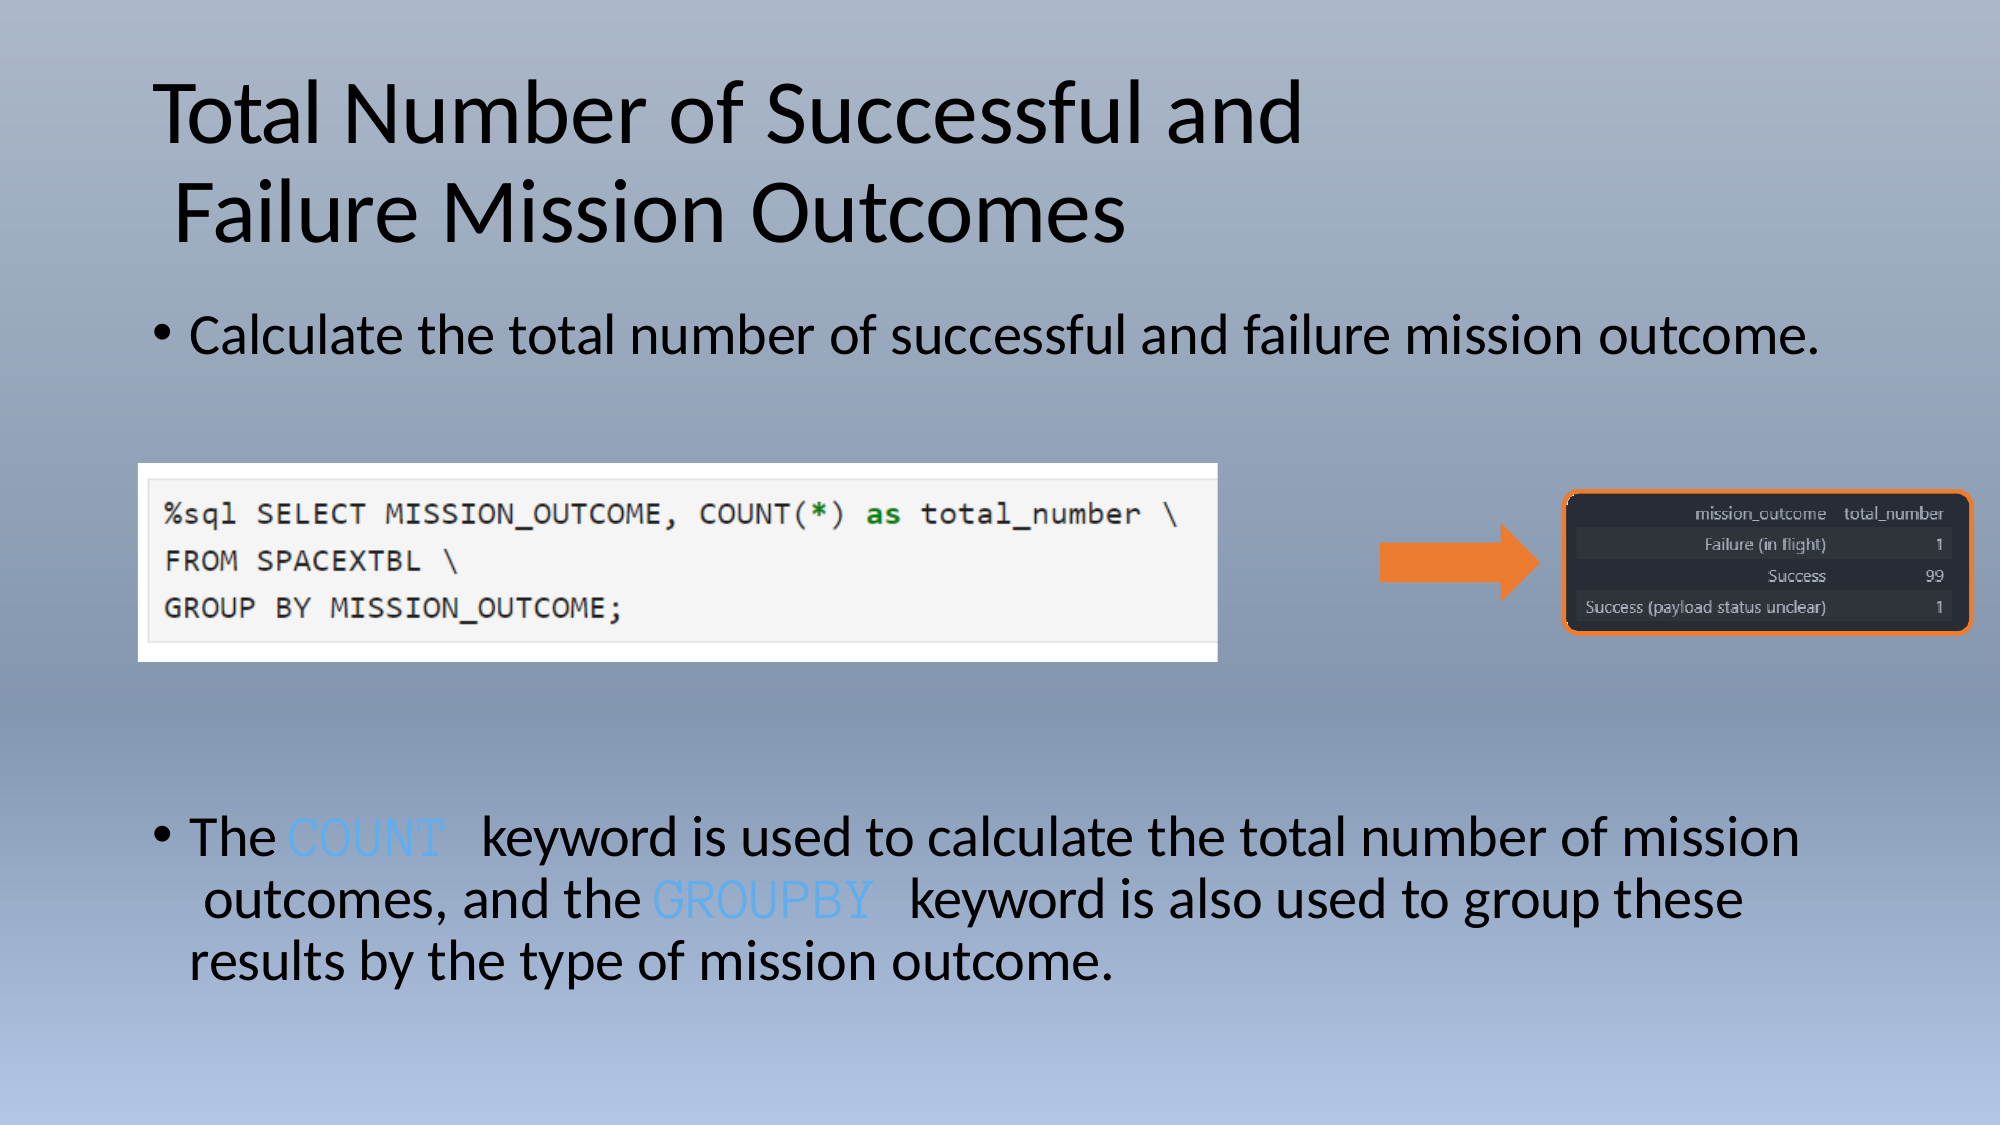

# Total Number of Successful and  Failure Mission Outcomes
Calculate the total number of successful and failure mission outcome.

The COUNT keyword is used to calculate the total number of mission  outcomes, and the GROUPBY keyword is also used to group these  results by the type of mission outcome.